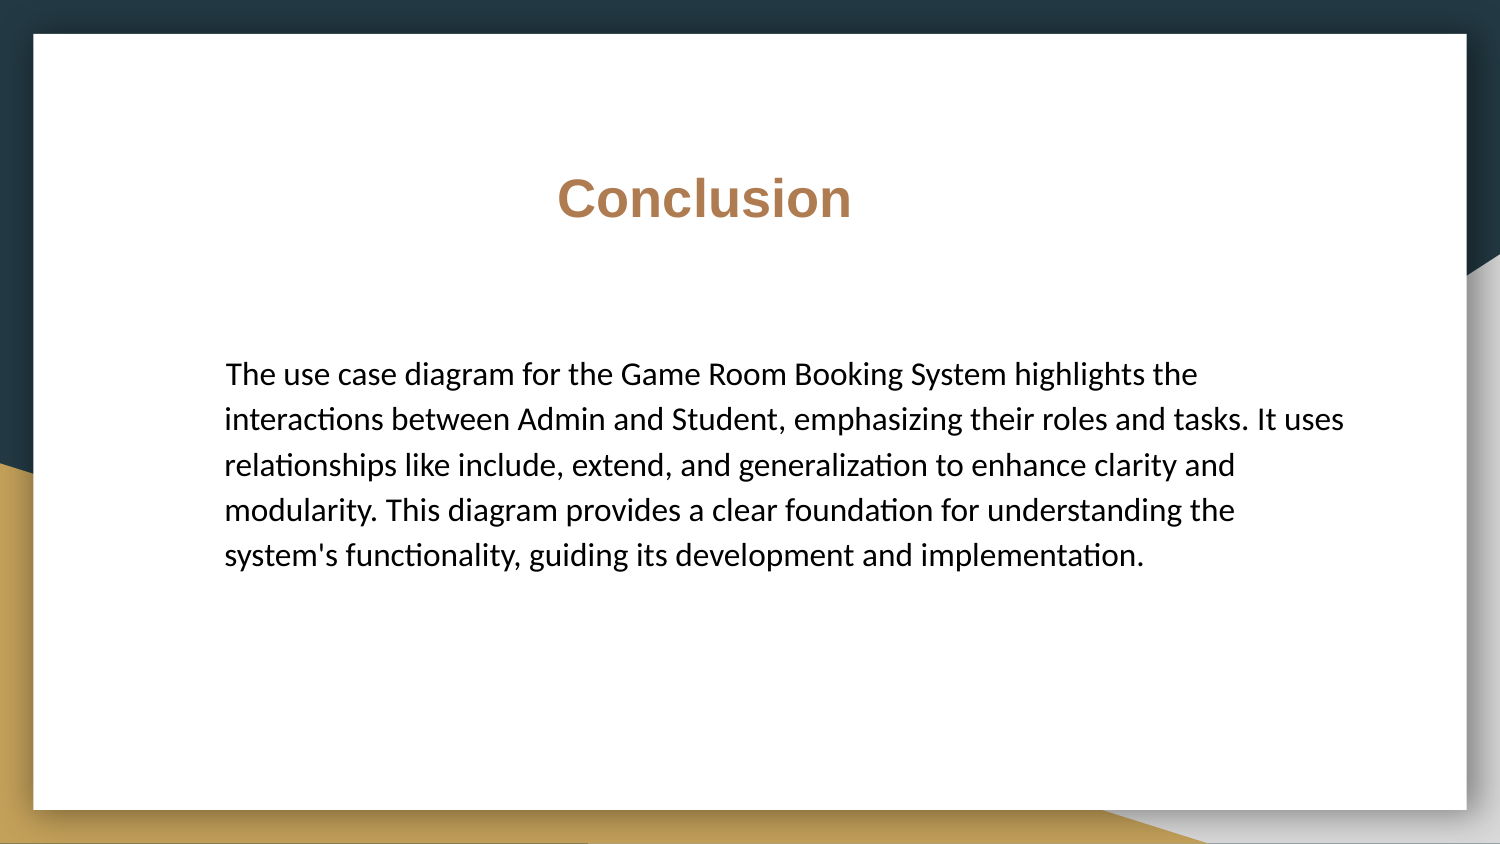

# Conclusion
       The use case diagram for the Game Room Booking System highlights the interactions between Admin and Student, emphasizing their roles and tasks. It uses relationships like include, extend, and generalization to enhance clarity and modularity. This diagram provides a clear foundation for understanding the system's functionality, guiding its development and implementation.